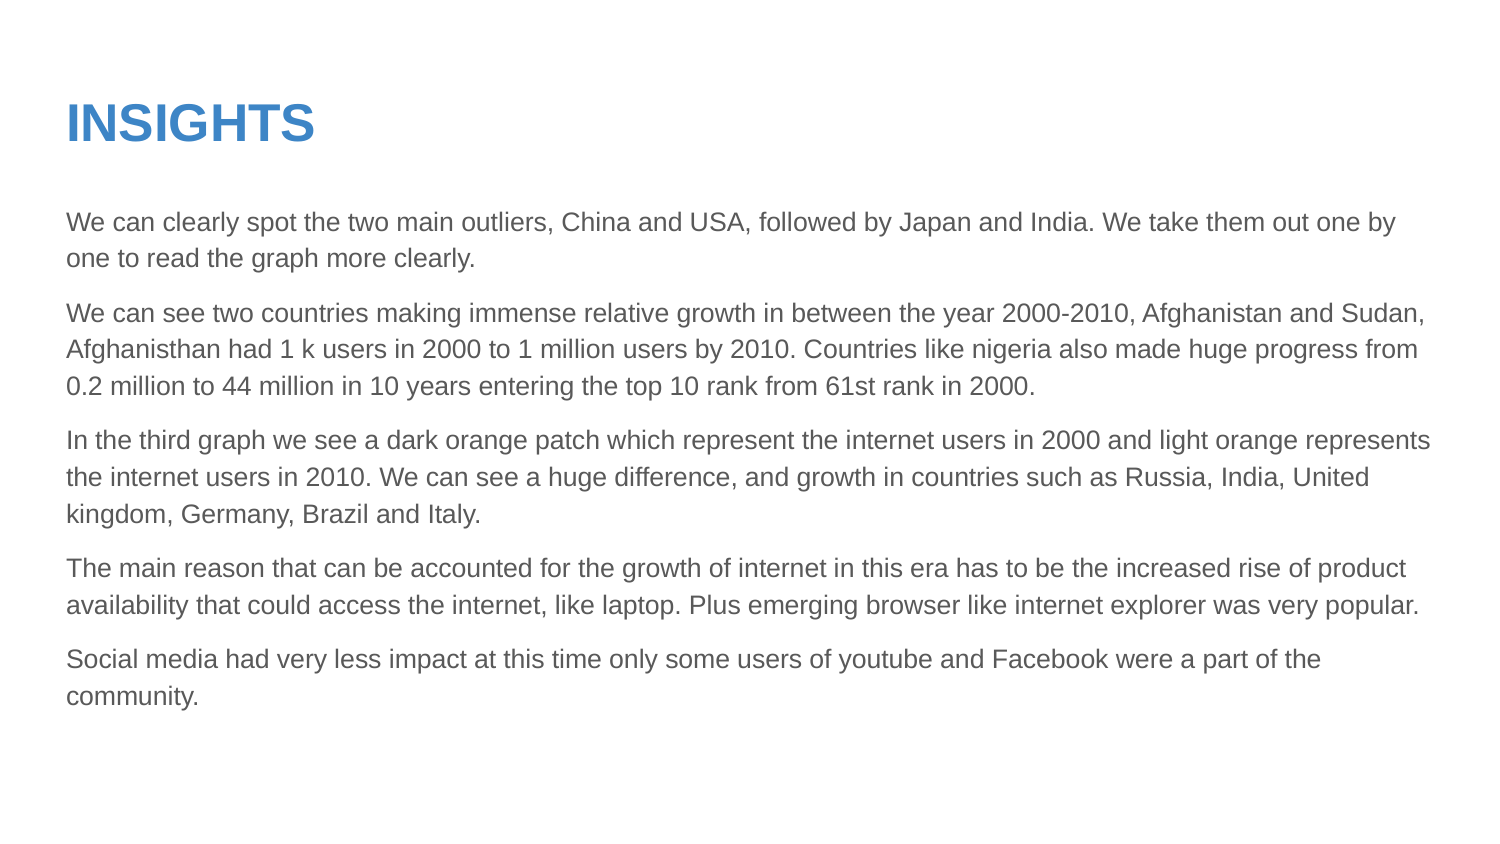

# INSIGHTS
We can clearly spot the two main outliers, China and USA, followed by Japan and India. We take them out one by one to read the graph more clearly.
We can see two countries making immense relative growth in between the year 2000-2010, Afghanistan and Sudan, Afghanisthan had 1 k users in 2000 to 1 million users by 2010. Countries like nigeria also made huge progress from 0.2 million to 44 million in 10 years entering the top 10 rank from 61st rank in 2000.
In the third graph we see a dark orange patch which represent the internet users in 2000 and light orange represents the internet users in 2010. We can see a huge difference, and growth in countries such as Russia, India, United kingdom, Germany, Brazil and Italy.
The main reason that can be accounted for the growth of internet in this era has to be the increased rise of product availability that could access the internet, like laptop. Plus emerging browser like internet explorer was very popular.
Social media had very less impact at this time only some users of youtube and Facebook were a part of the community.